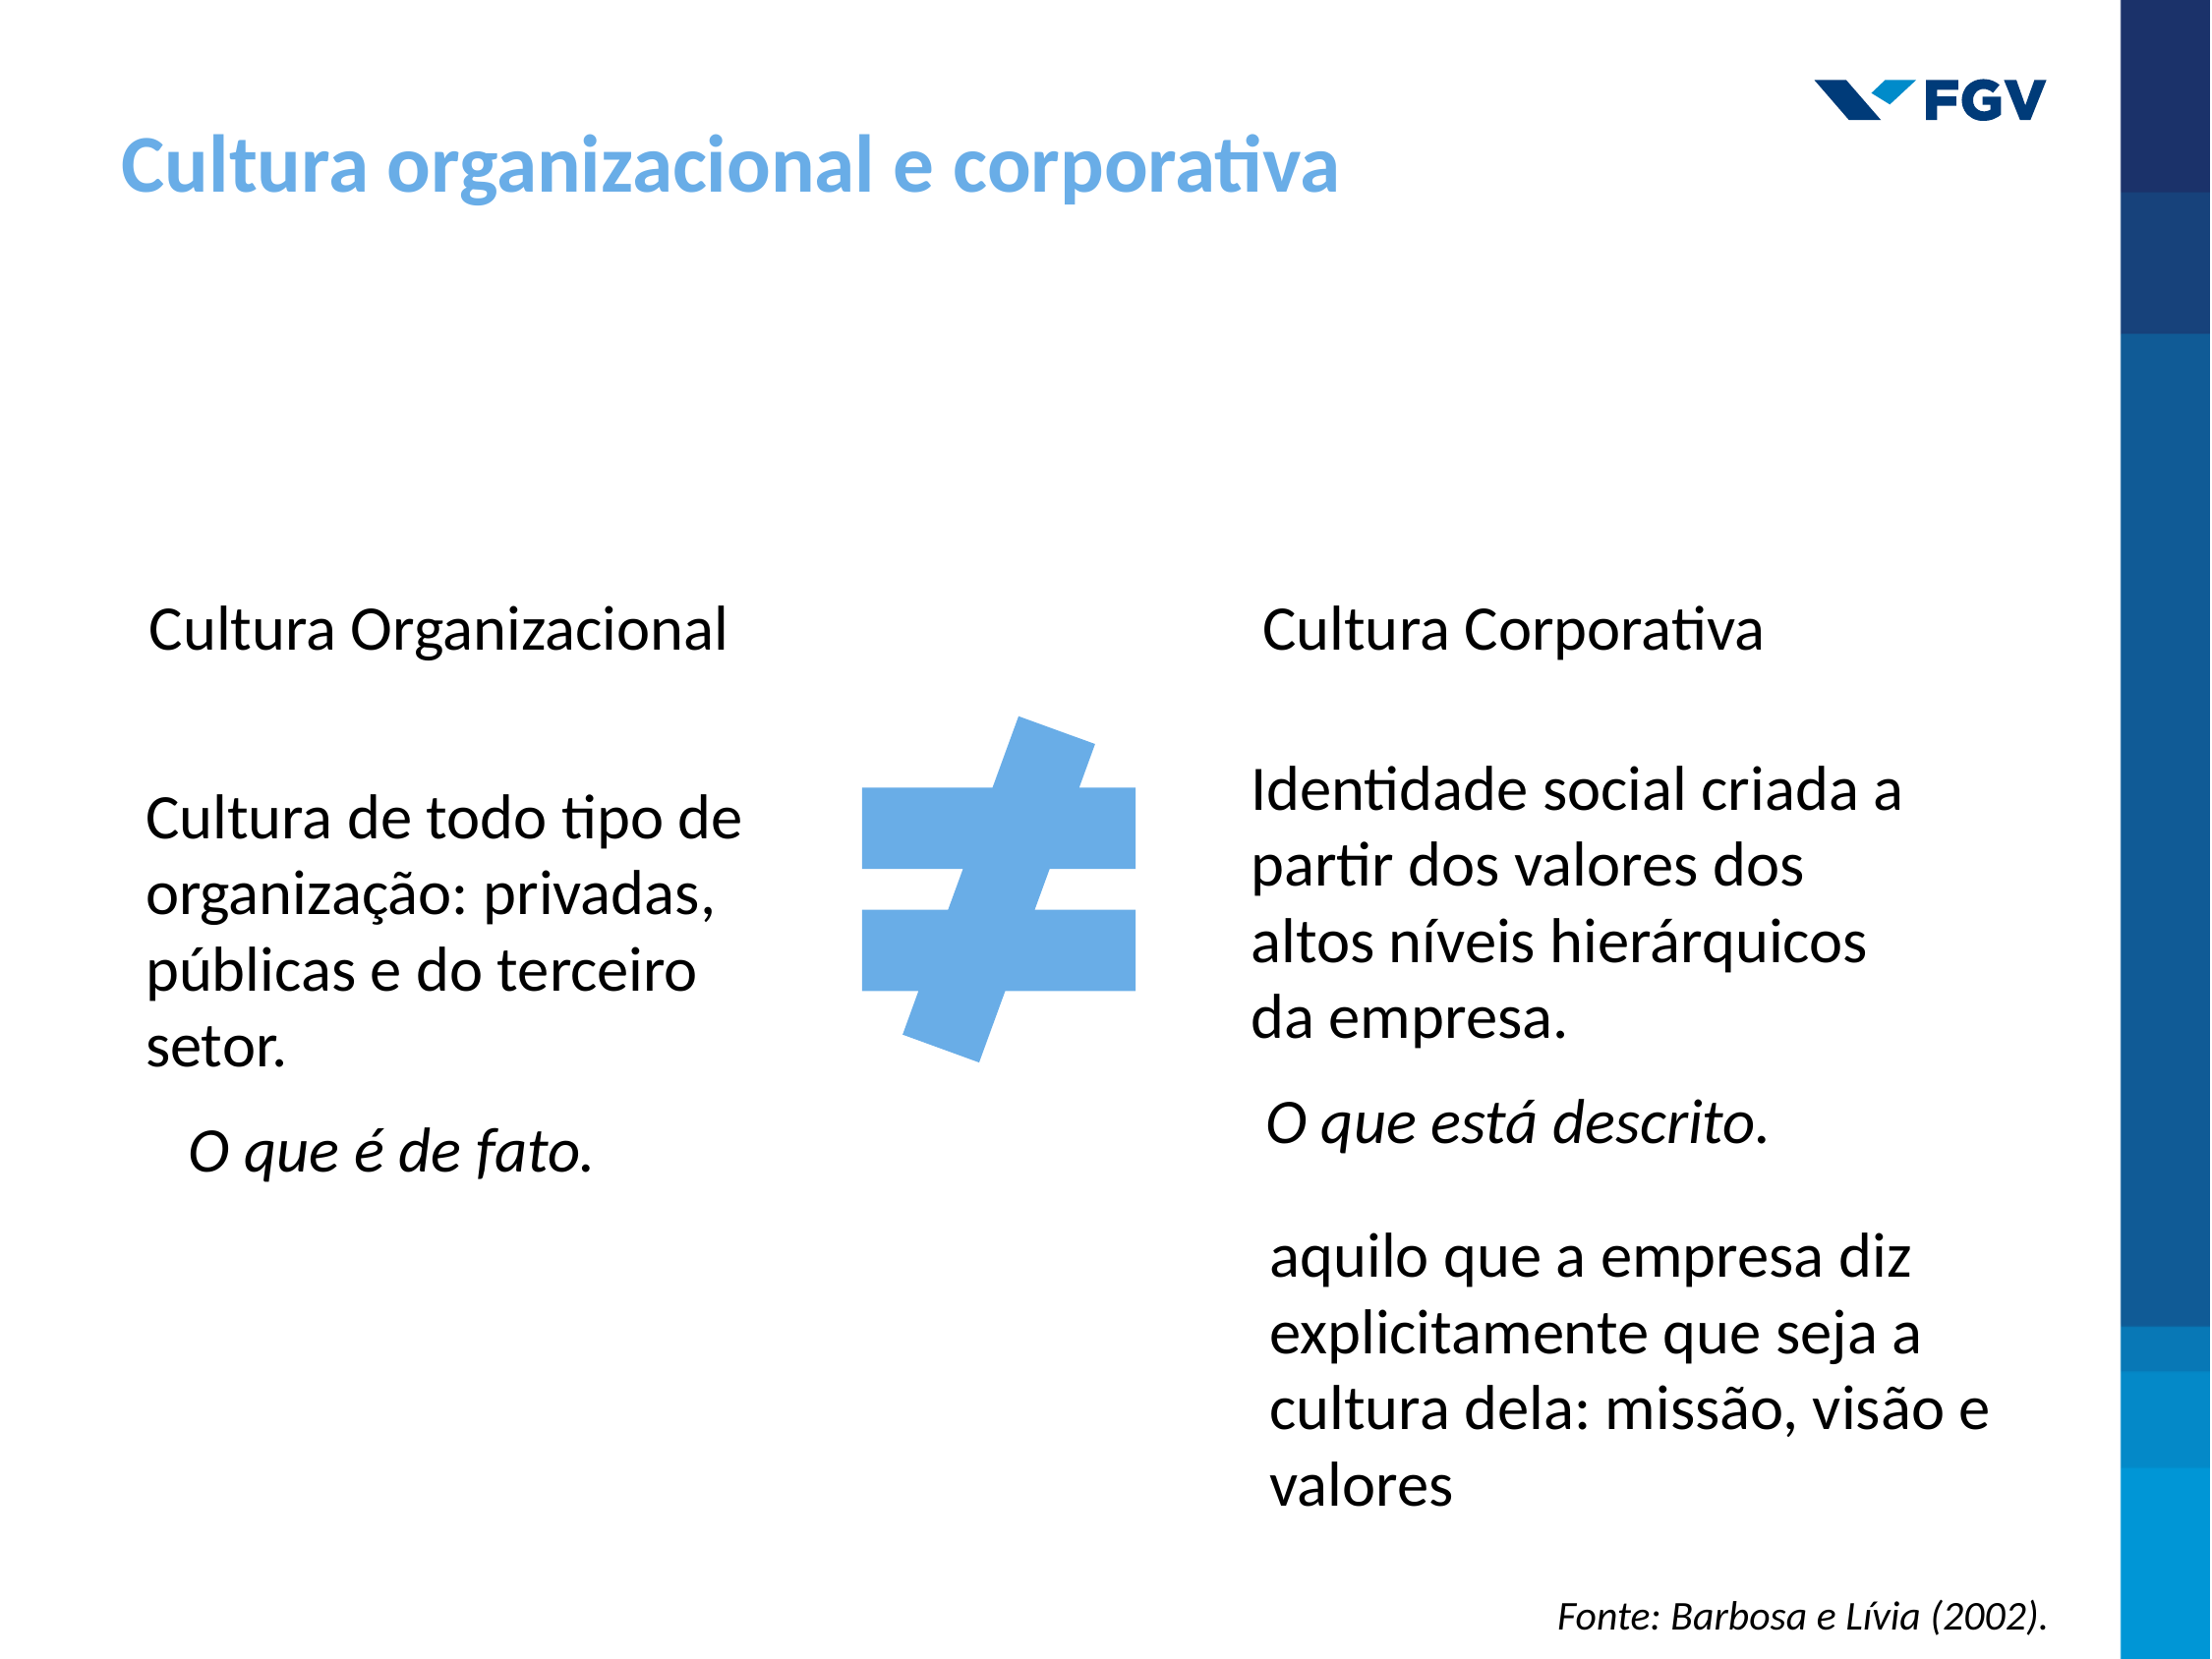

Cultura organizacional e corporativa

Cultura Organizacional

Cultura Corporativa

Identidade social criada a partir dos valores dos altos níveis hierárquicos da empresa.
 O que está descrito.
Cultura de todo tipo de organização: privadas, públicas e do terceiro setor.
   O que é de fato.

aquilo que a empresa diz explicitamente que seja a cultura dela: missão, visão e valores
Fonte: Barbosa e Lívia (2002).